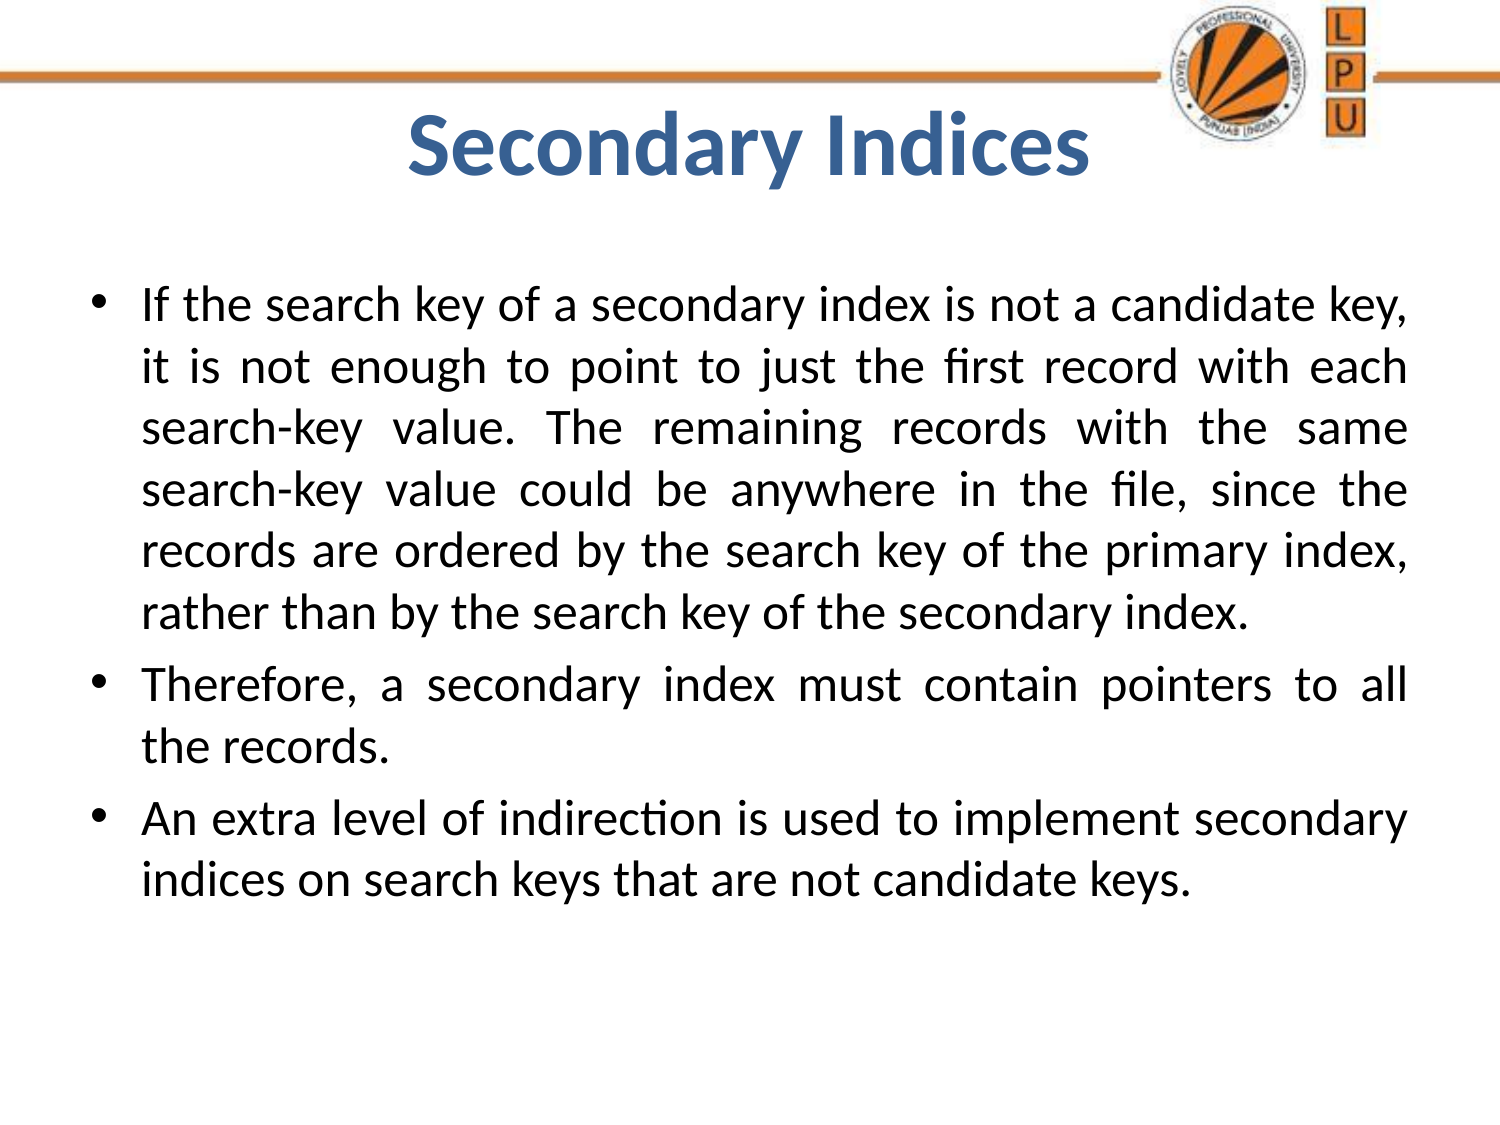

# Secondary Indices
If the search key of a secondary index is not a candidate key, it is not enough to point to just the first record with each search-key value. The remaining records with the same search-key value could be anywhere in the file, since the records are ordered by the search key of the primary index, rather than by the search key of the secondary index.
Therefore, a secondary index must contain pointers to all the records.
An extra level of indirection is used to implement secondary indices on search keys that are not candidate keys.